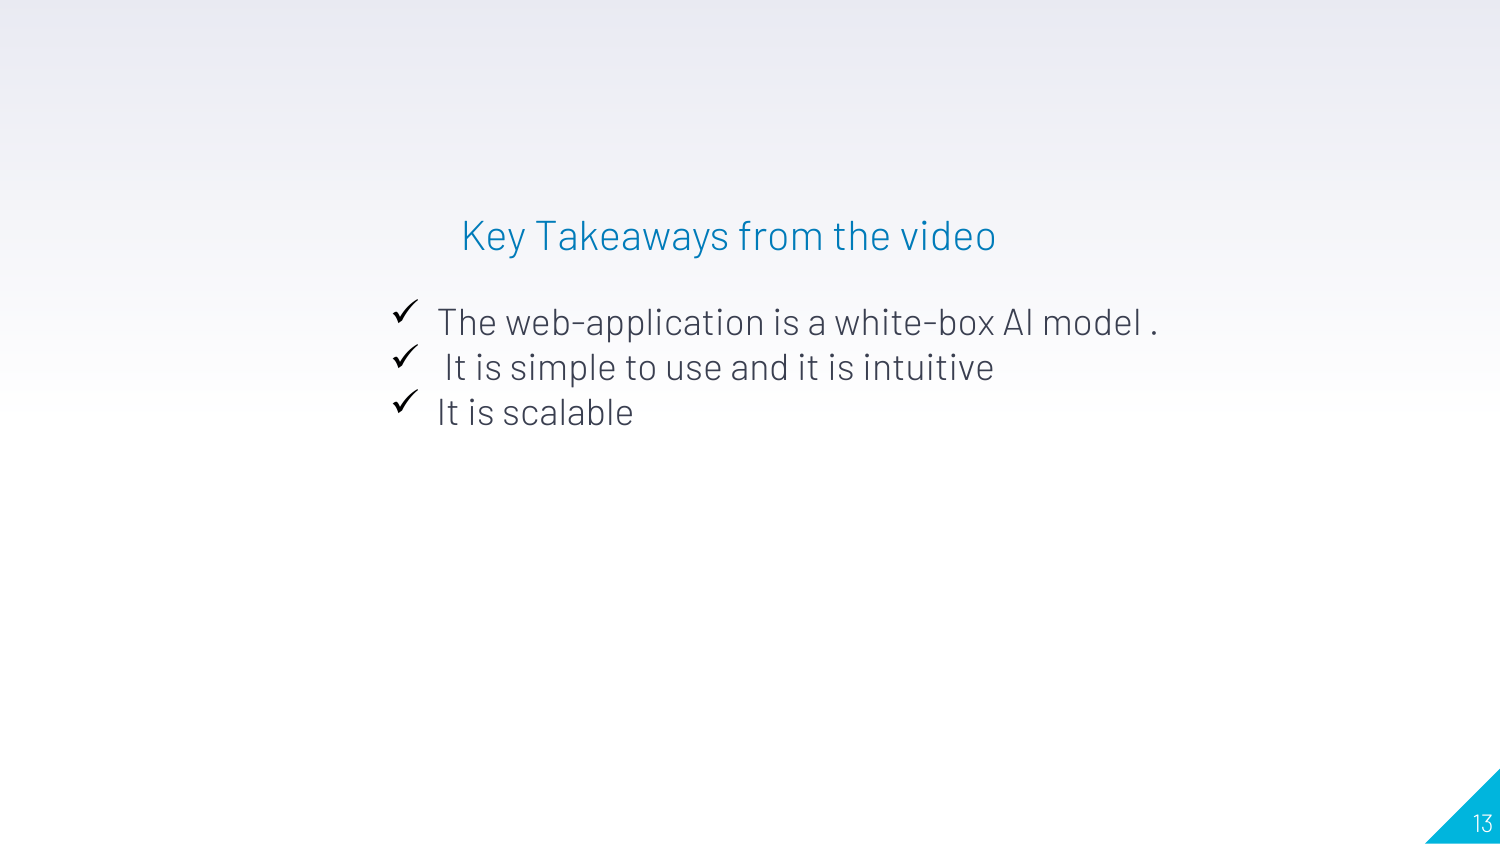

Key Takeaways from the video
The web-application is a white-box AI model .
 It is simple to use and it is intuitive
It is scalable

13